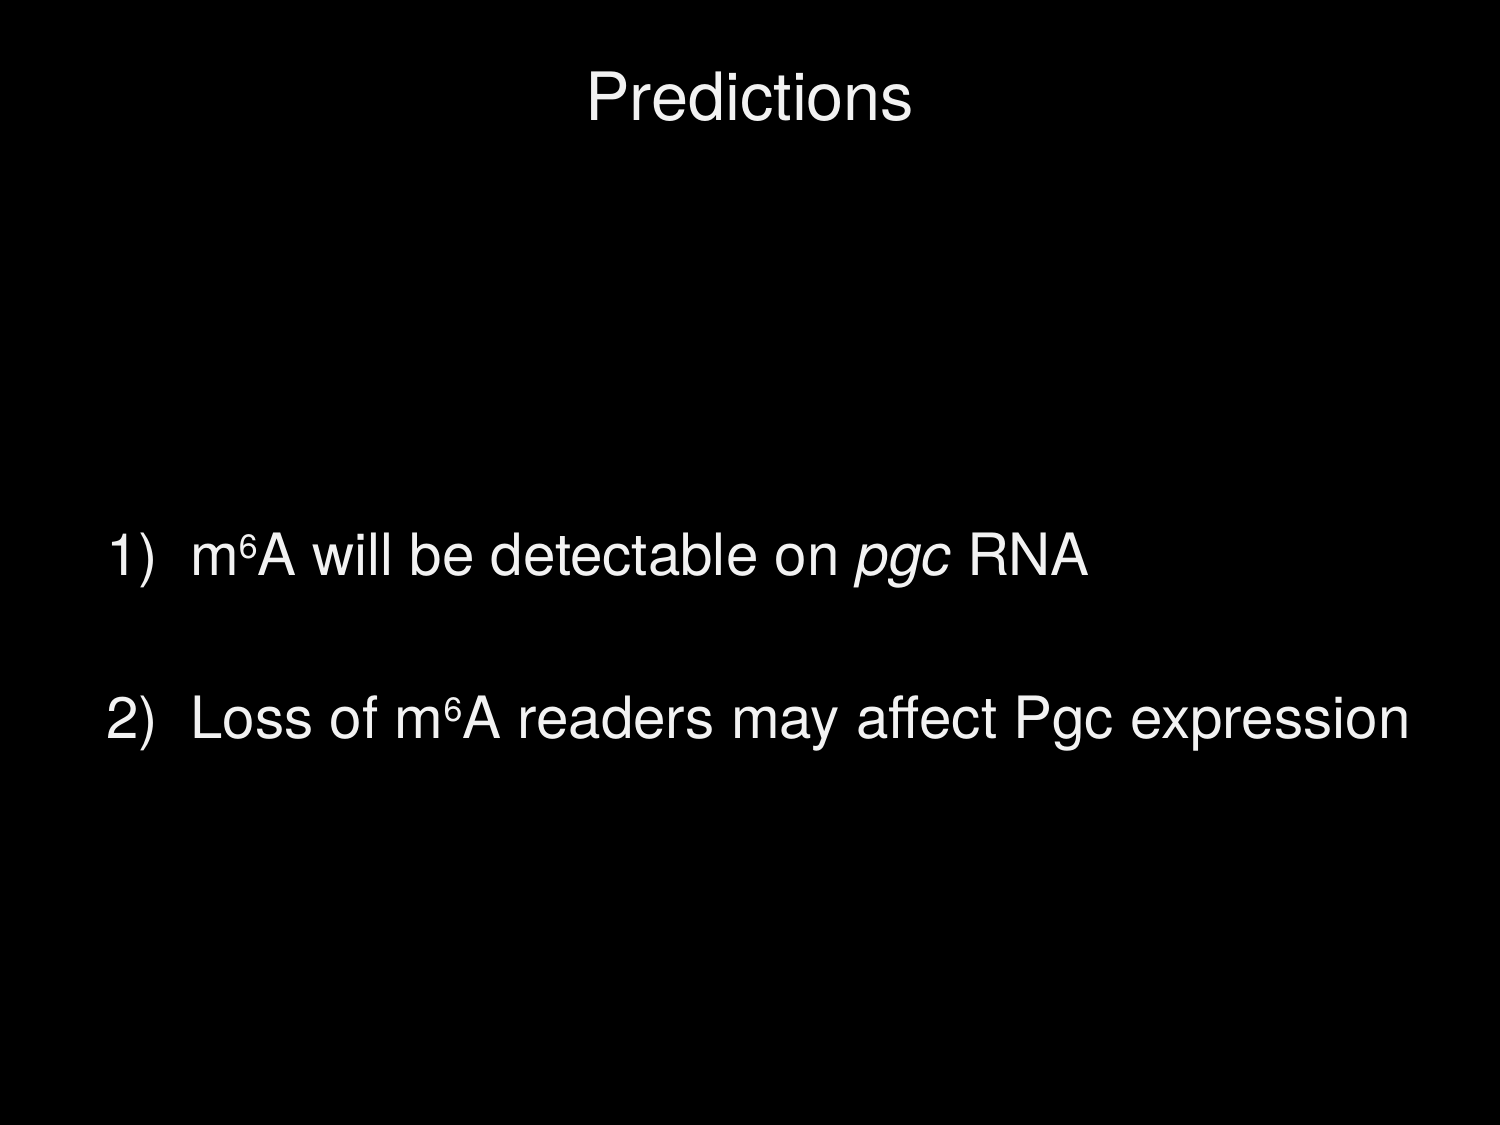

# Predictions
m6A will be detectable on pgc RNA

Loss of m6A readers may affect Pgc expression